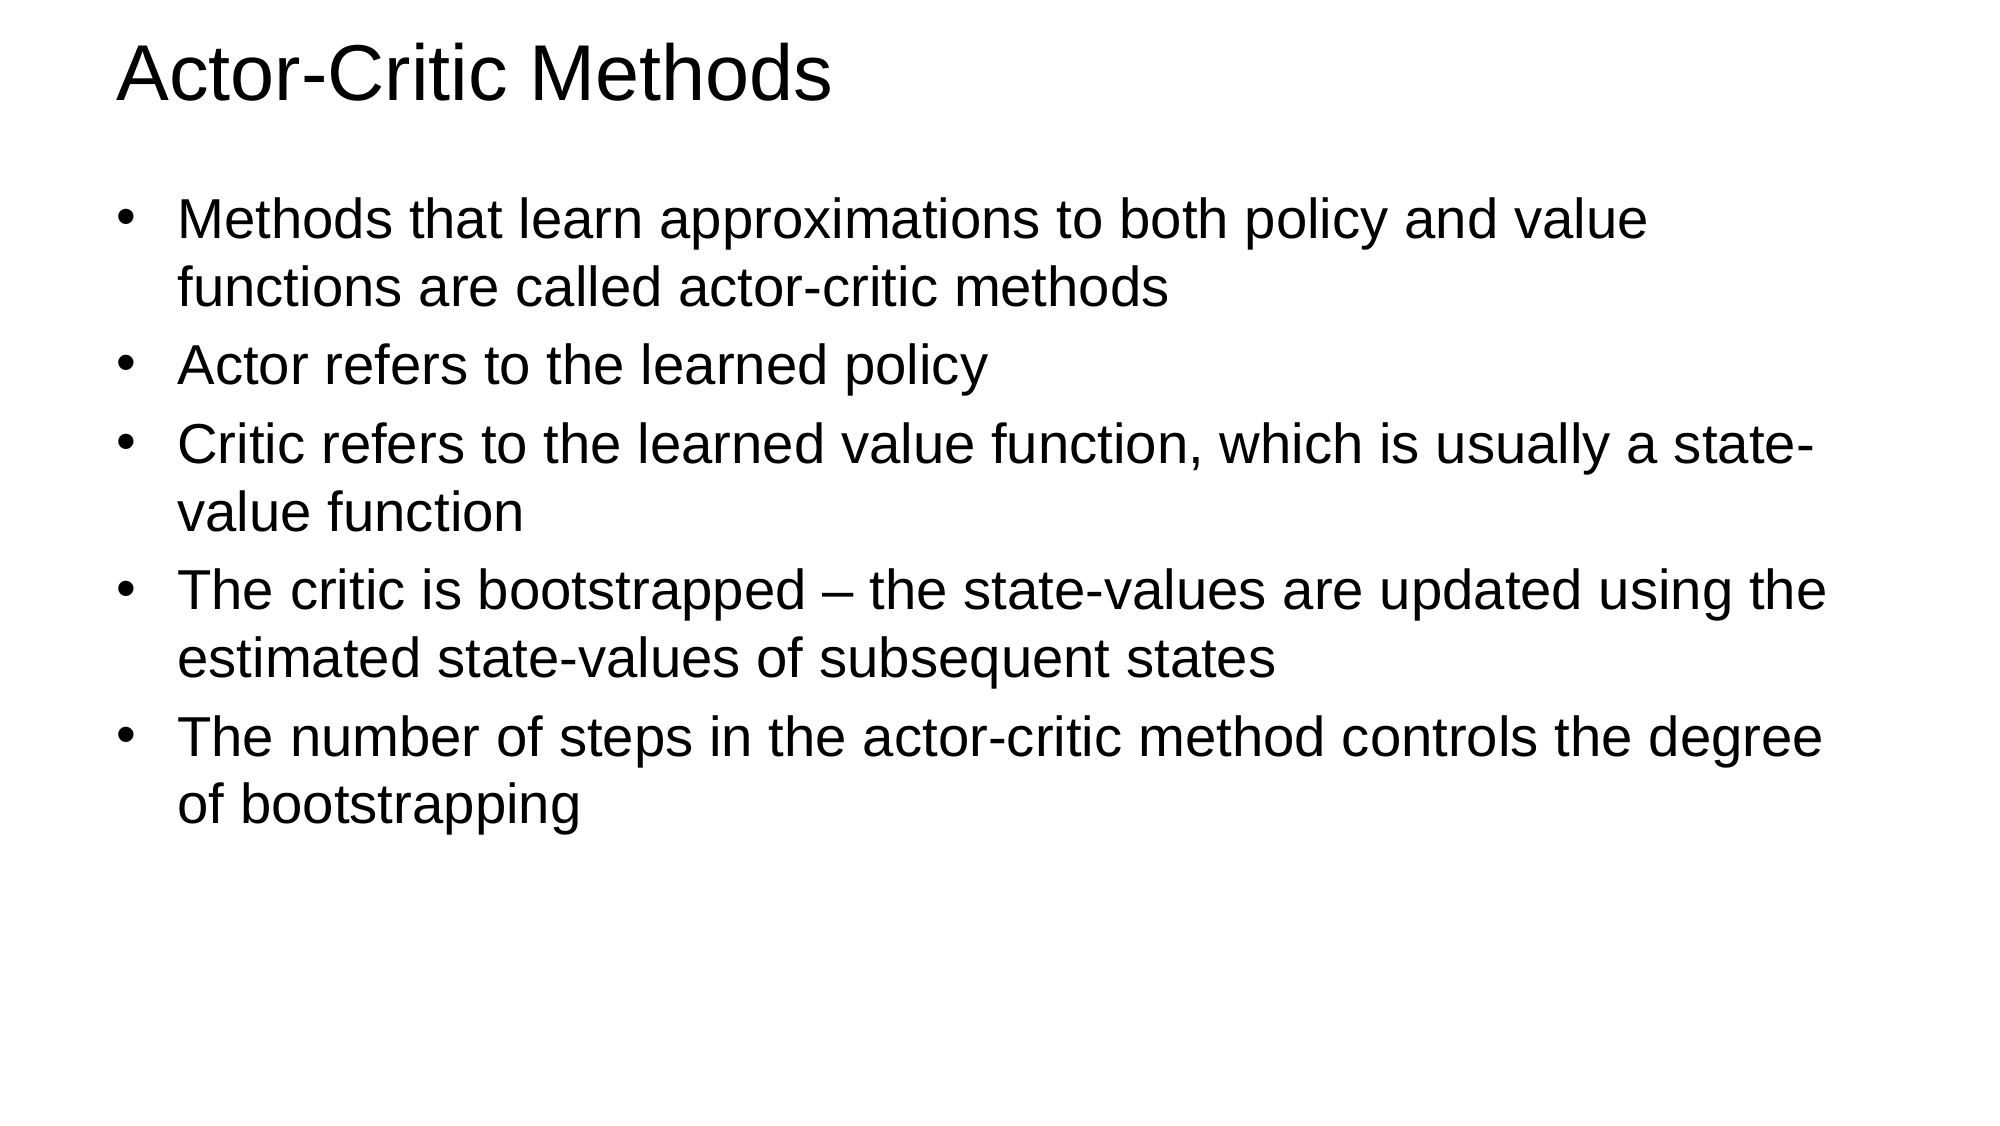

# Actor-Critic Methods
Methods that learn approximations to both policy and value functions are called actor-critic methods
Actor refers to the learned policy
Critic refers to the learned value function, which is usually a state-value function
The critic is bootstrapped – the state-values are updated using the estimated state-values of subsequent states
The number of steps in the actor-critic method controls the degree of bootstrapping